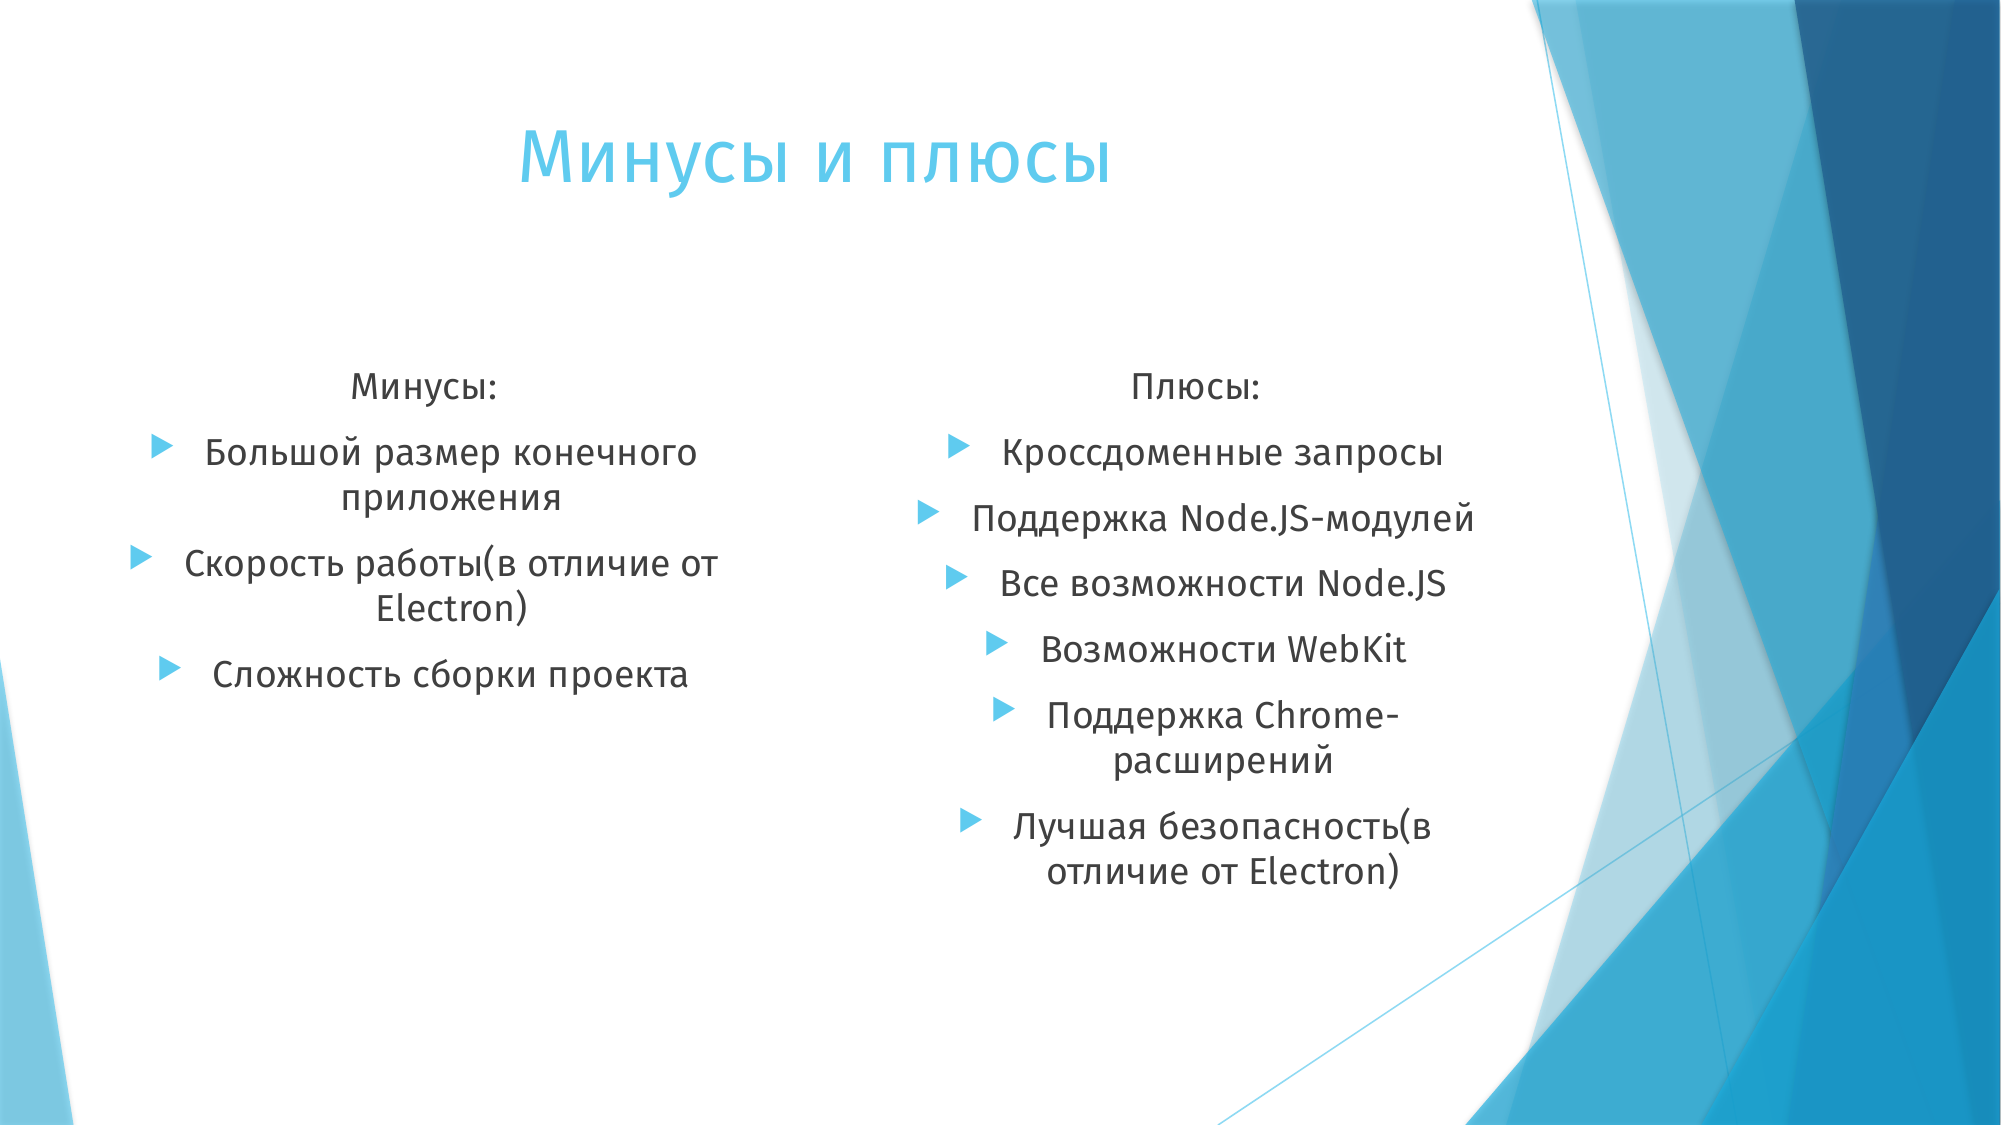

# Минусы и плюсы
Минусы:
Большой размер конечного приложения
Скорость работы(в отличие от Electron)
Сложность сборки проекта
Плюсы:
Кроссдоменные запросы
Поддержка Node.JS-модулей
Все возможности Node.JS
Возможности WebKit
Поддержка Chrome-расширений
Лучшая безопасность(в отличие от Electron)